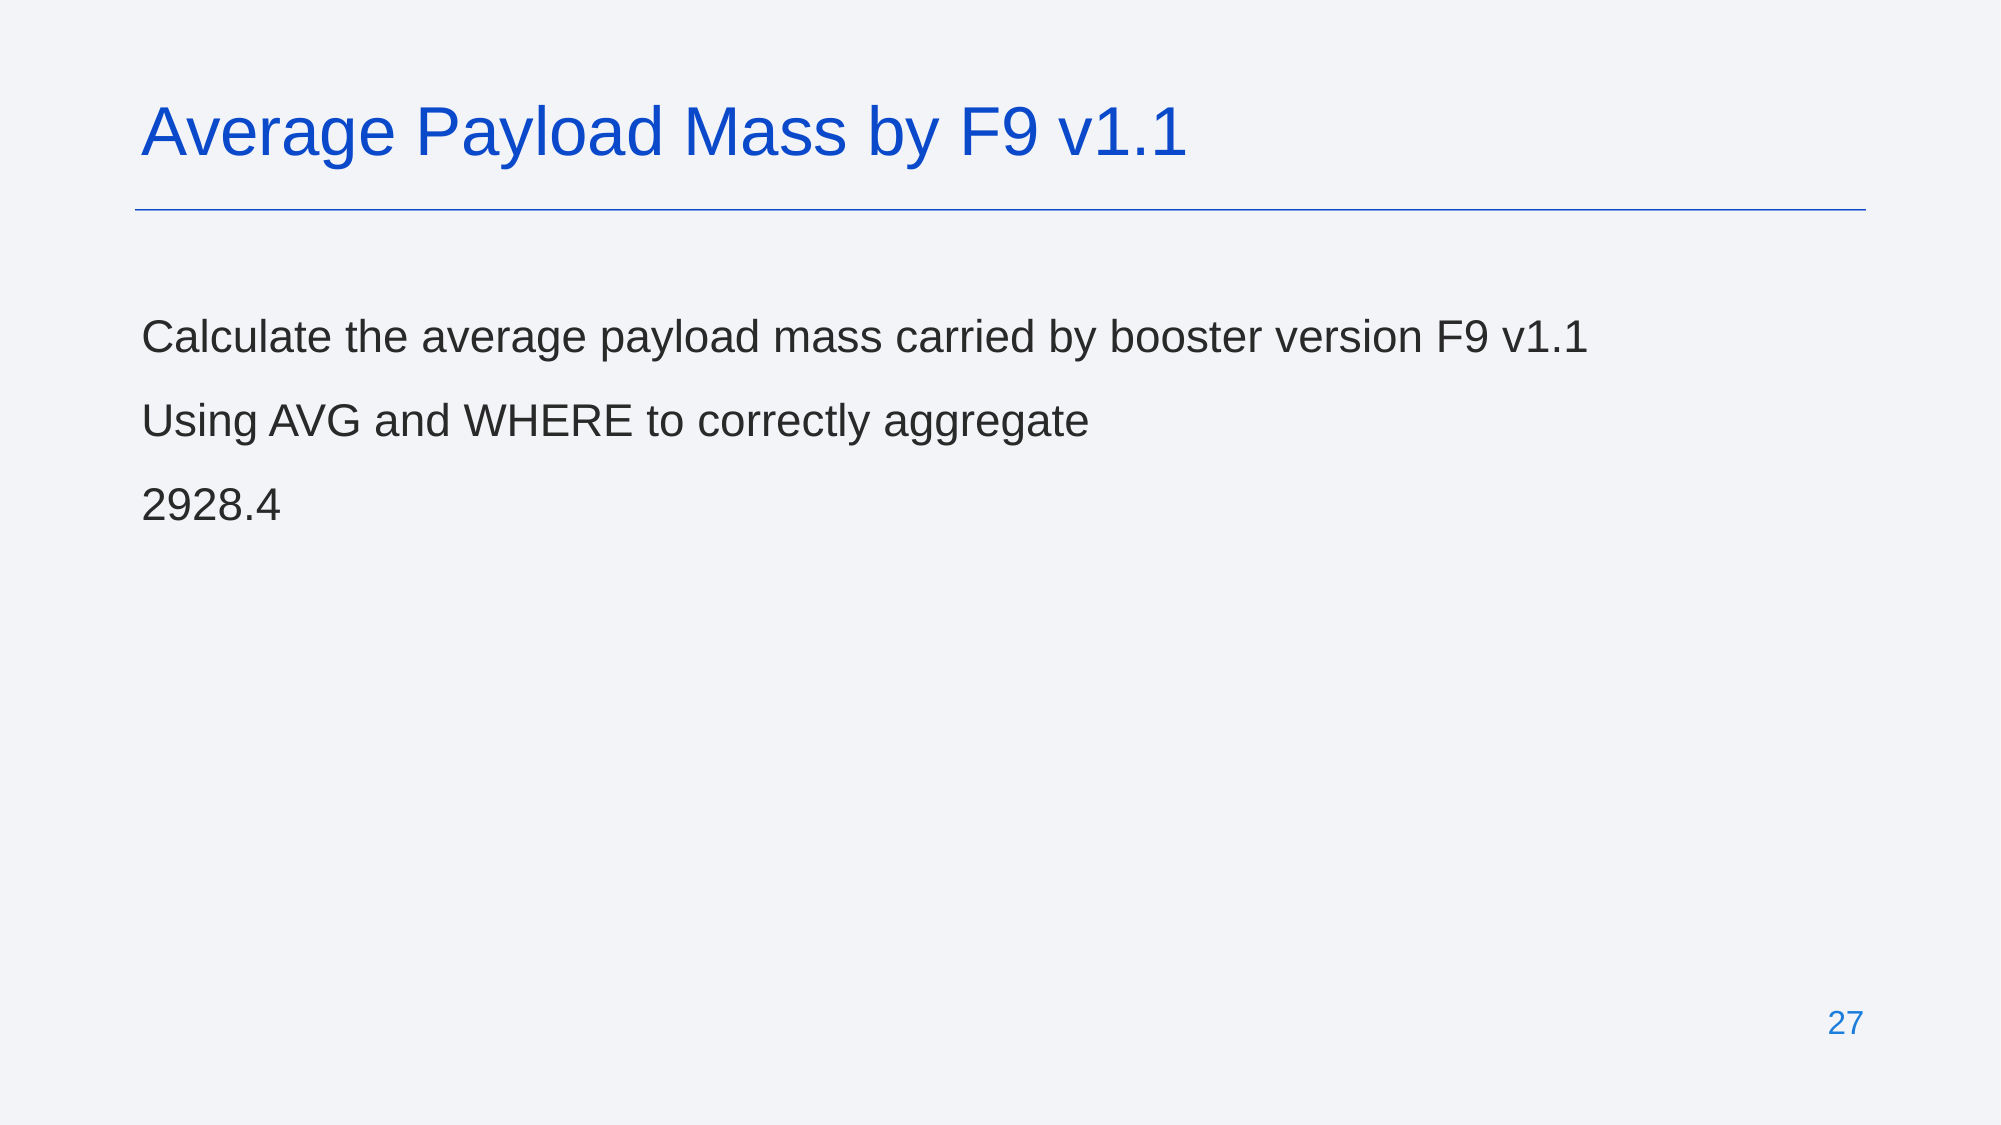

Average Payload Mass by F9 v1.1
Calculate the average payload mass carried by booster version F9 v1.1
Using AVG and WHERE to correctly aggregate
2928.4
27